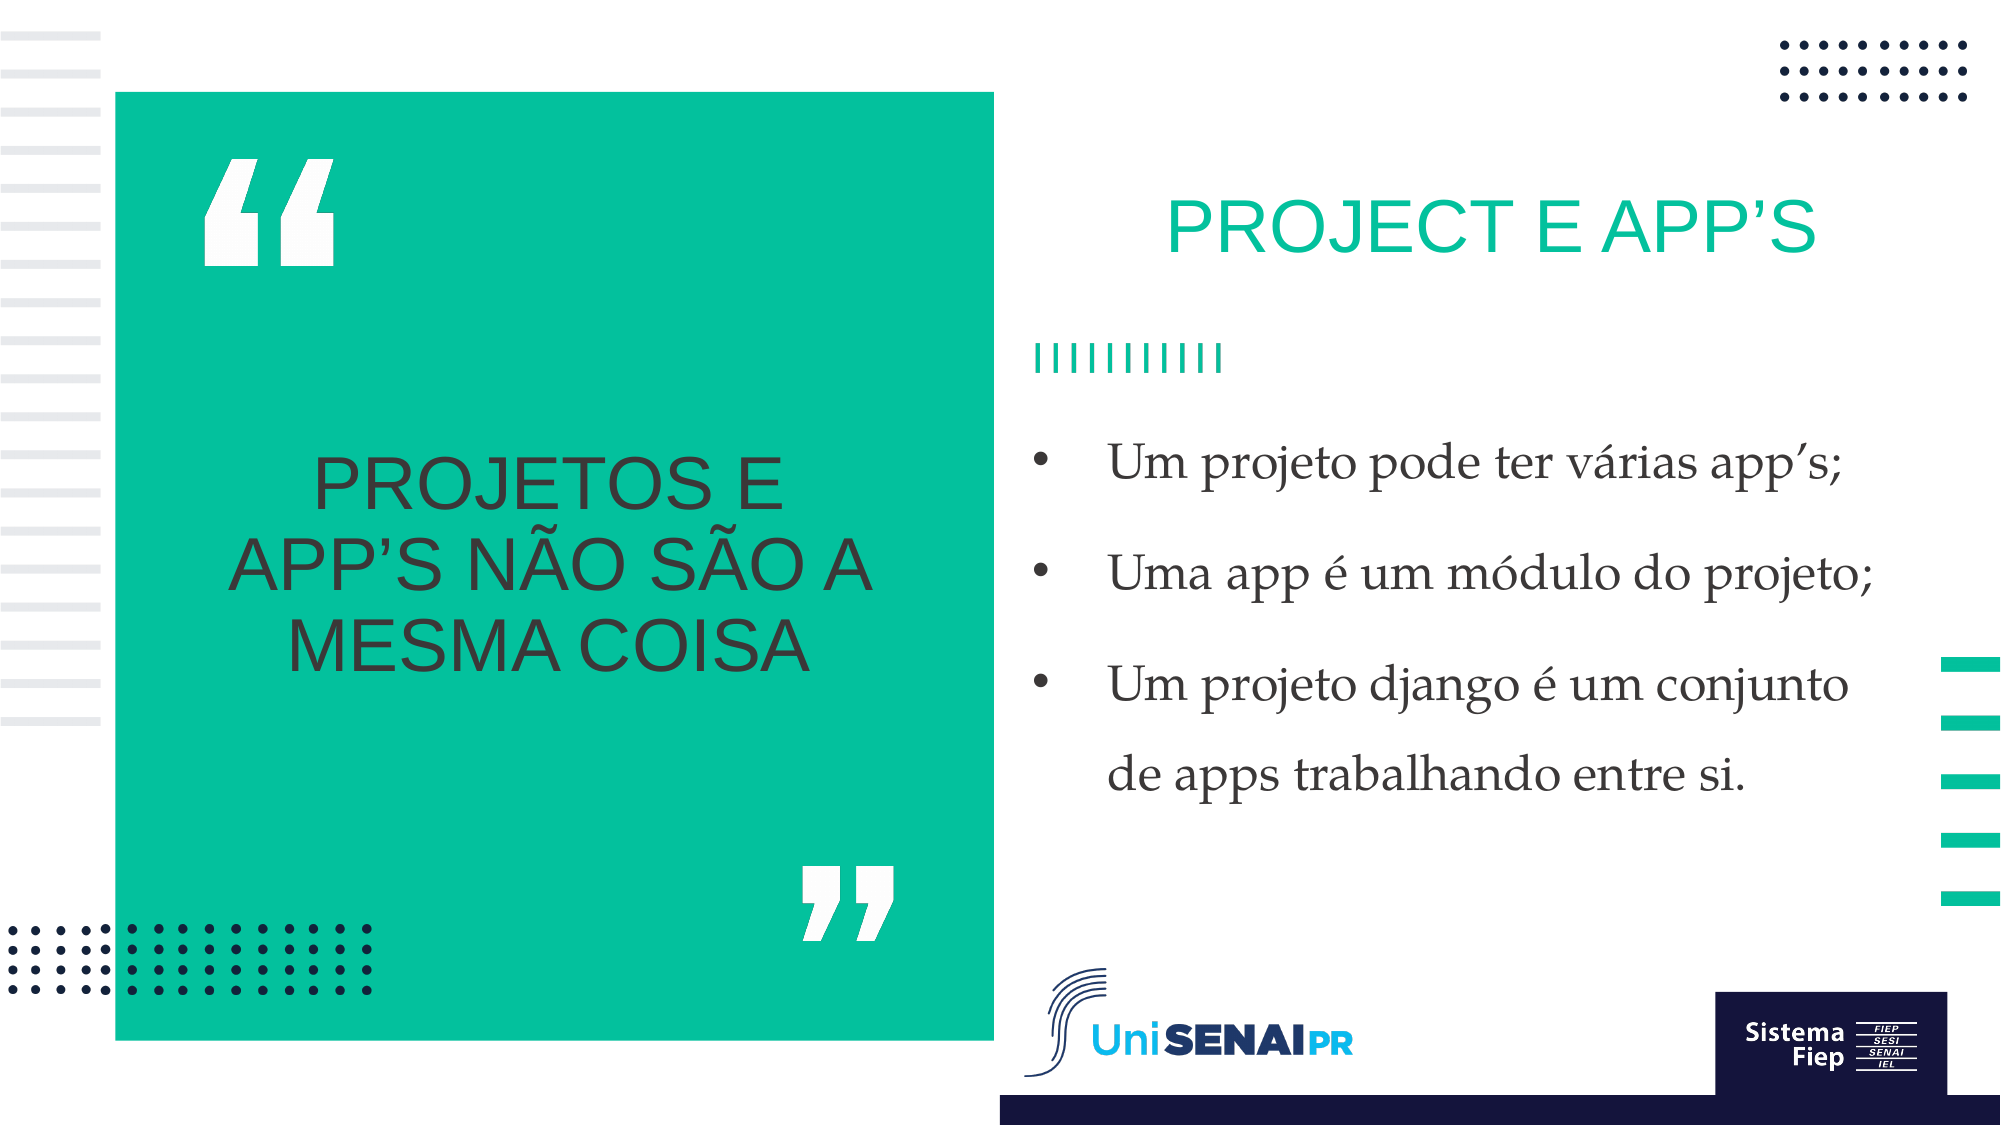

# Project e App’s
Projetos e App’s não são a mesma coisa
Um projeto pode ter várias app’s;
Uma app é um módulo do projeto;
Um projeto django é um conjunto de apps trabalhando entre si.